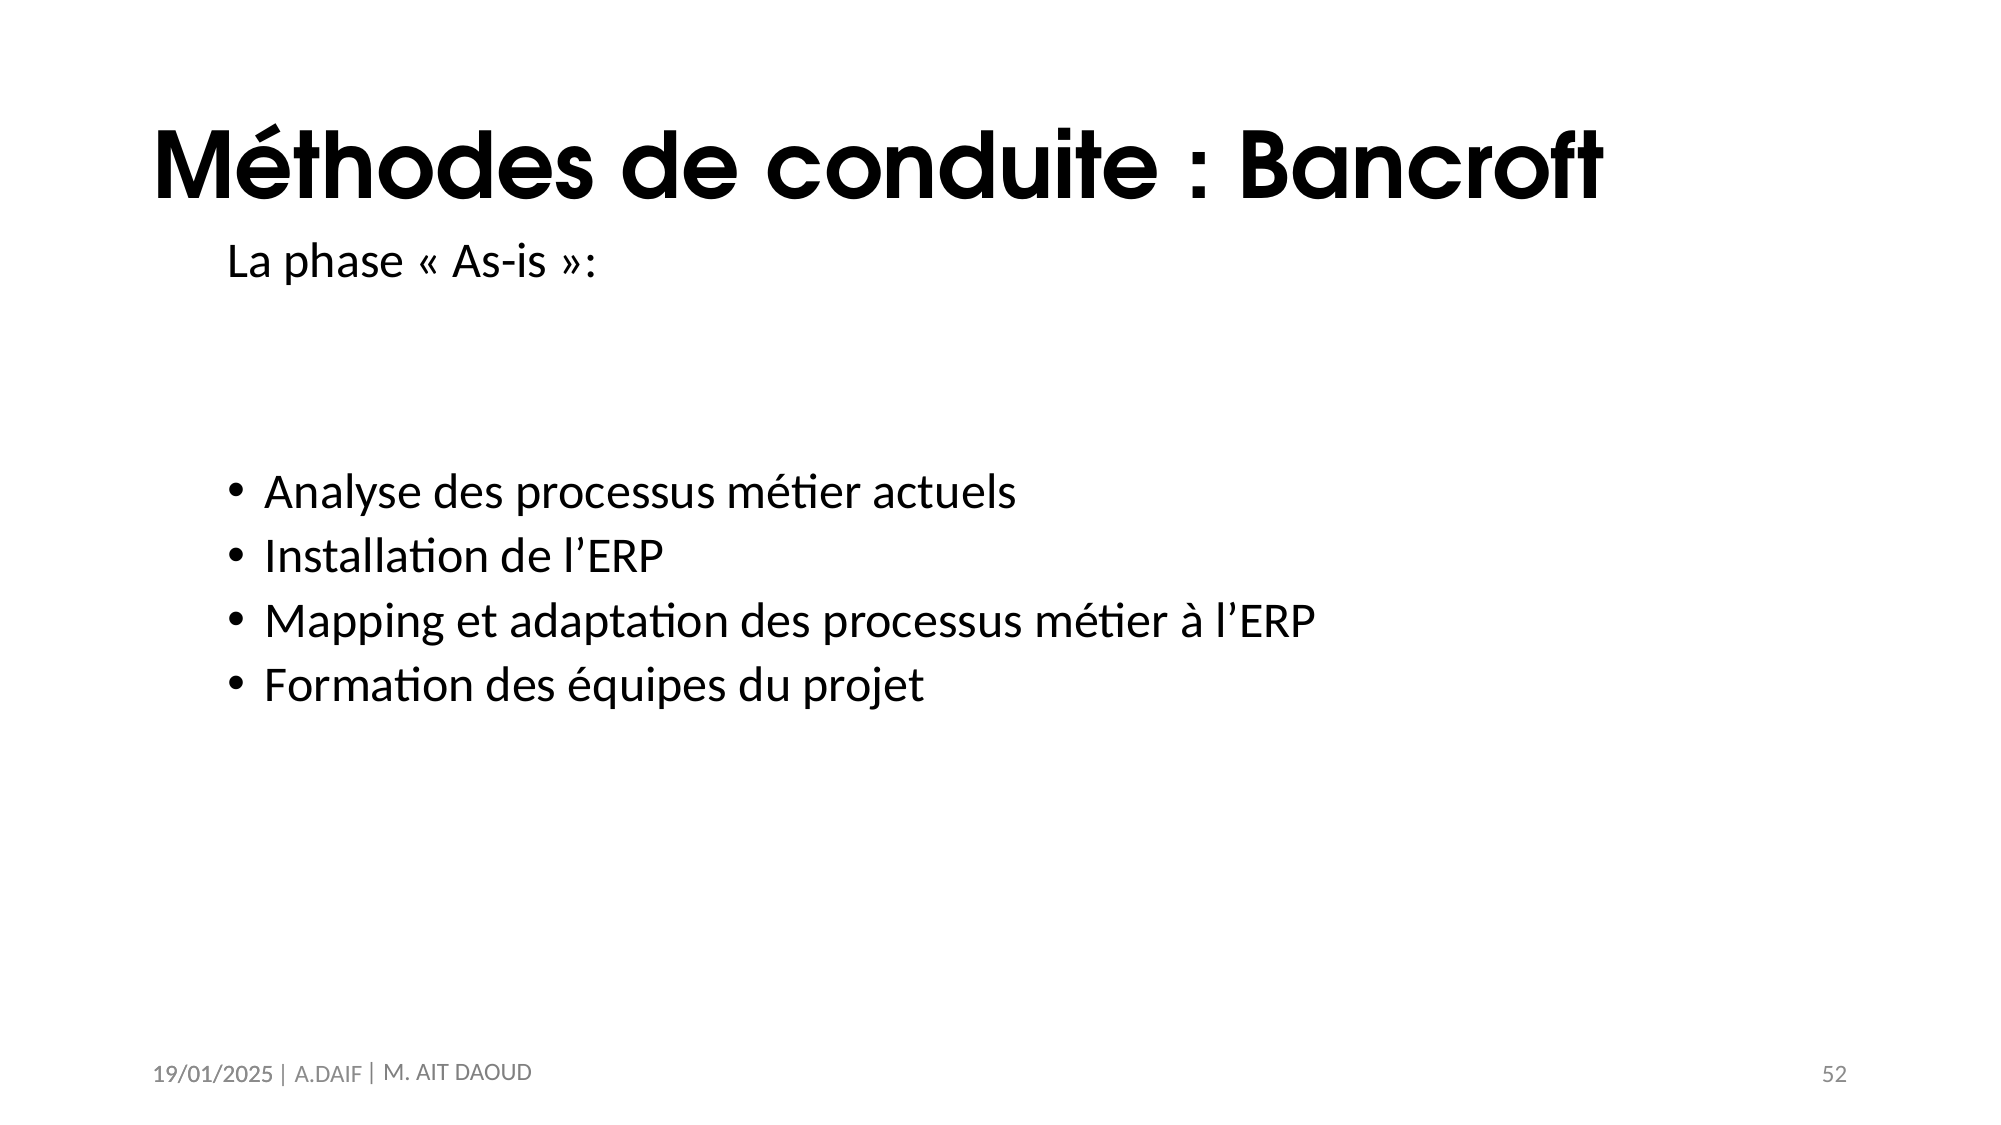

# Méthodes de conduite : Bancroft
La phase « As-is »:

Analyse des processus métier actuels
Installation de l’ERP
Mapping et adaptation des processus métier à l’ERP
Formation des équipes du projet

19/01/2025
52